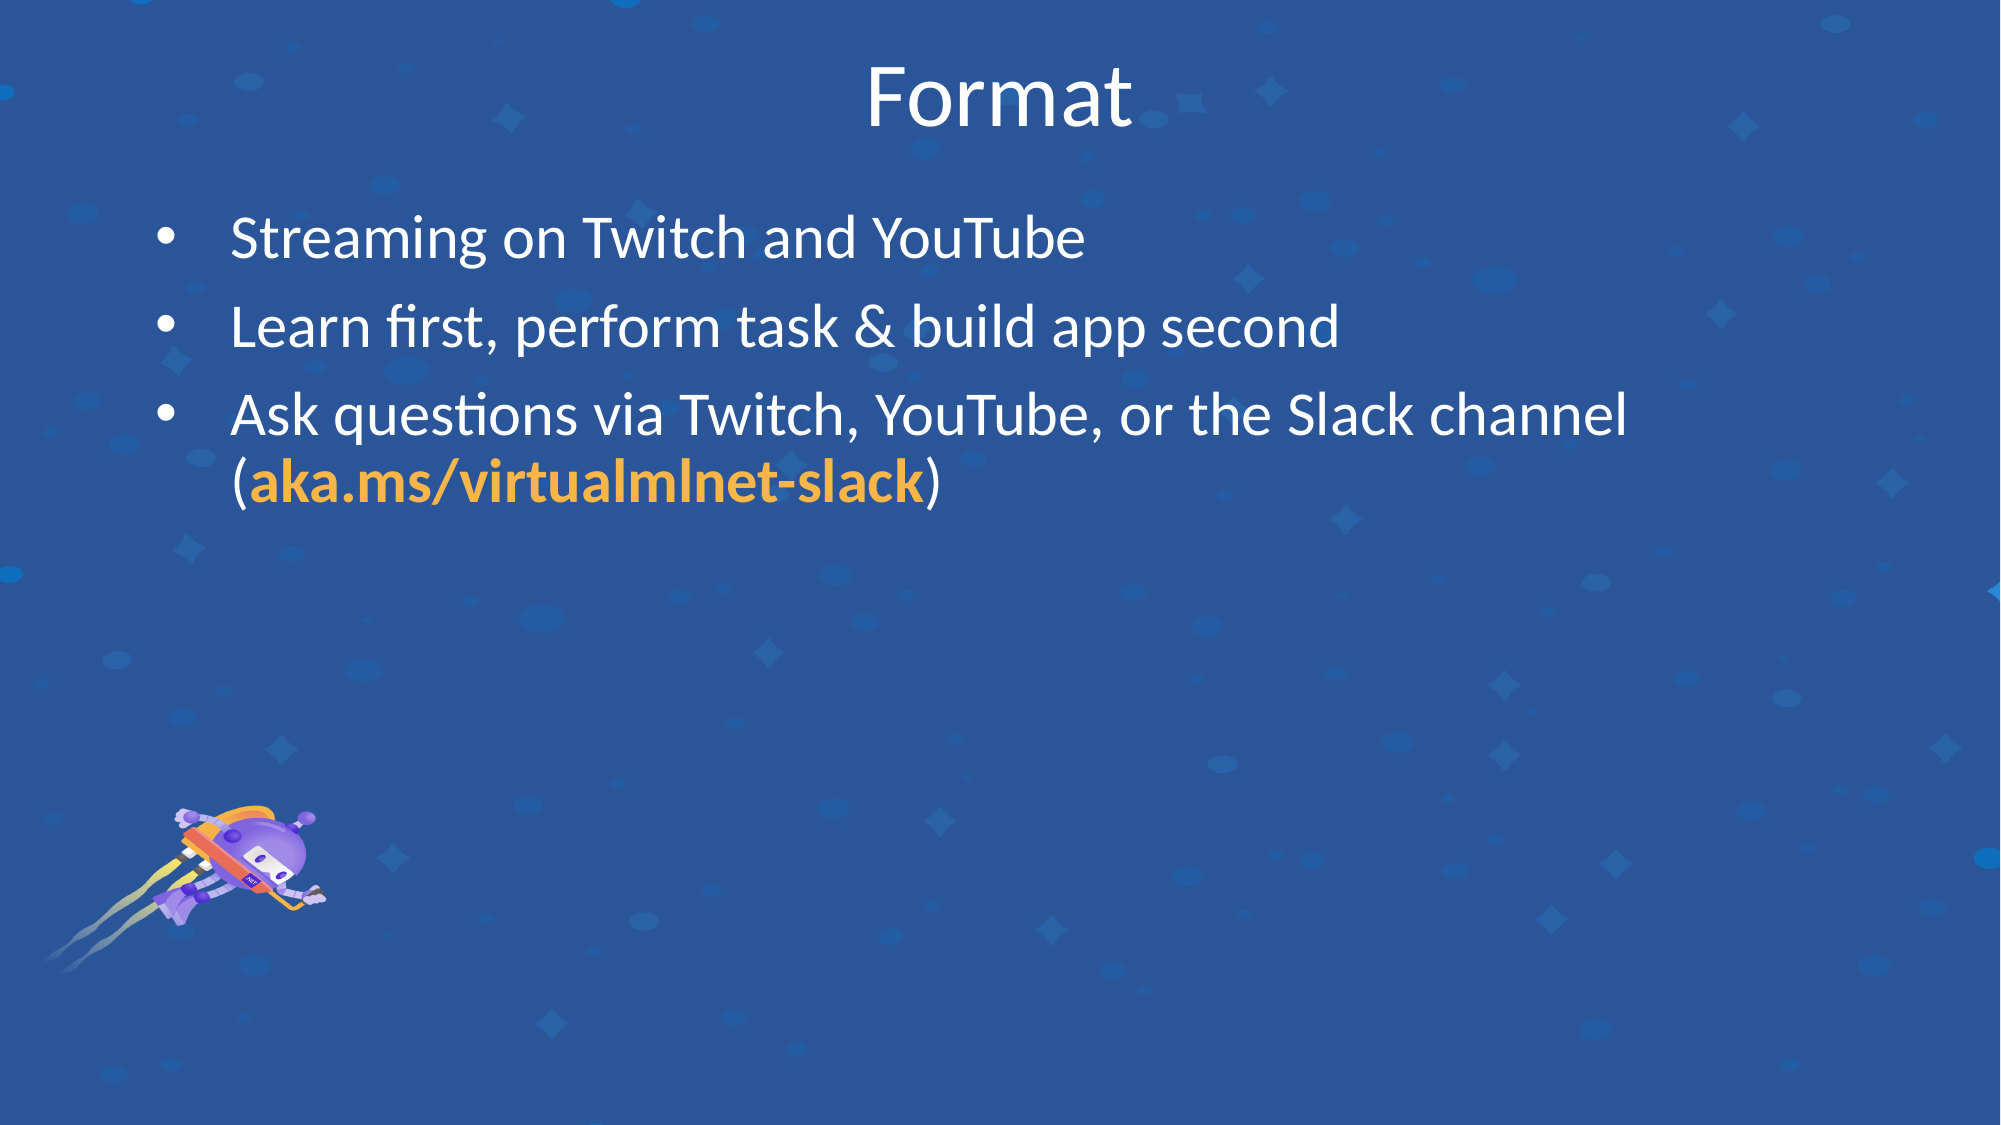

Format
Streaming on Twitch and YouTube
Learn first, perform task & build app second
Ask questions via Twitch, YouTube, or the Slack channel (aka.ms/virtualmlnet-slack)